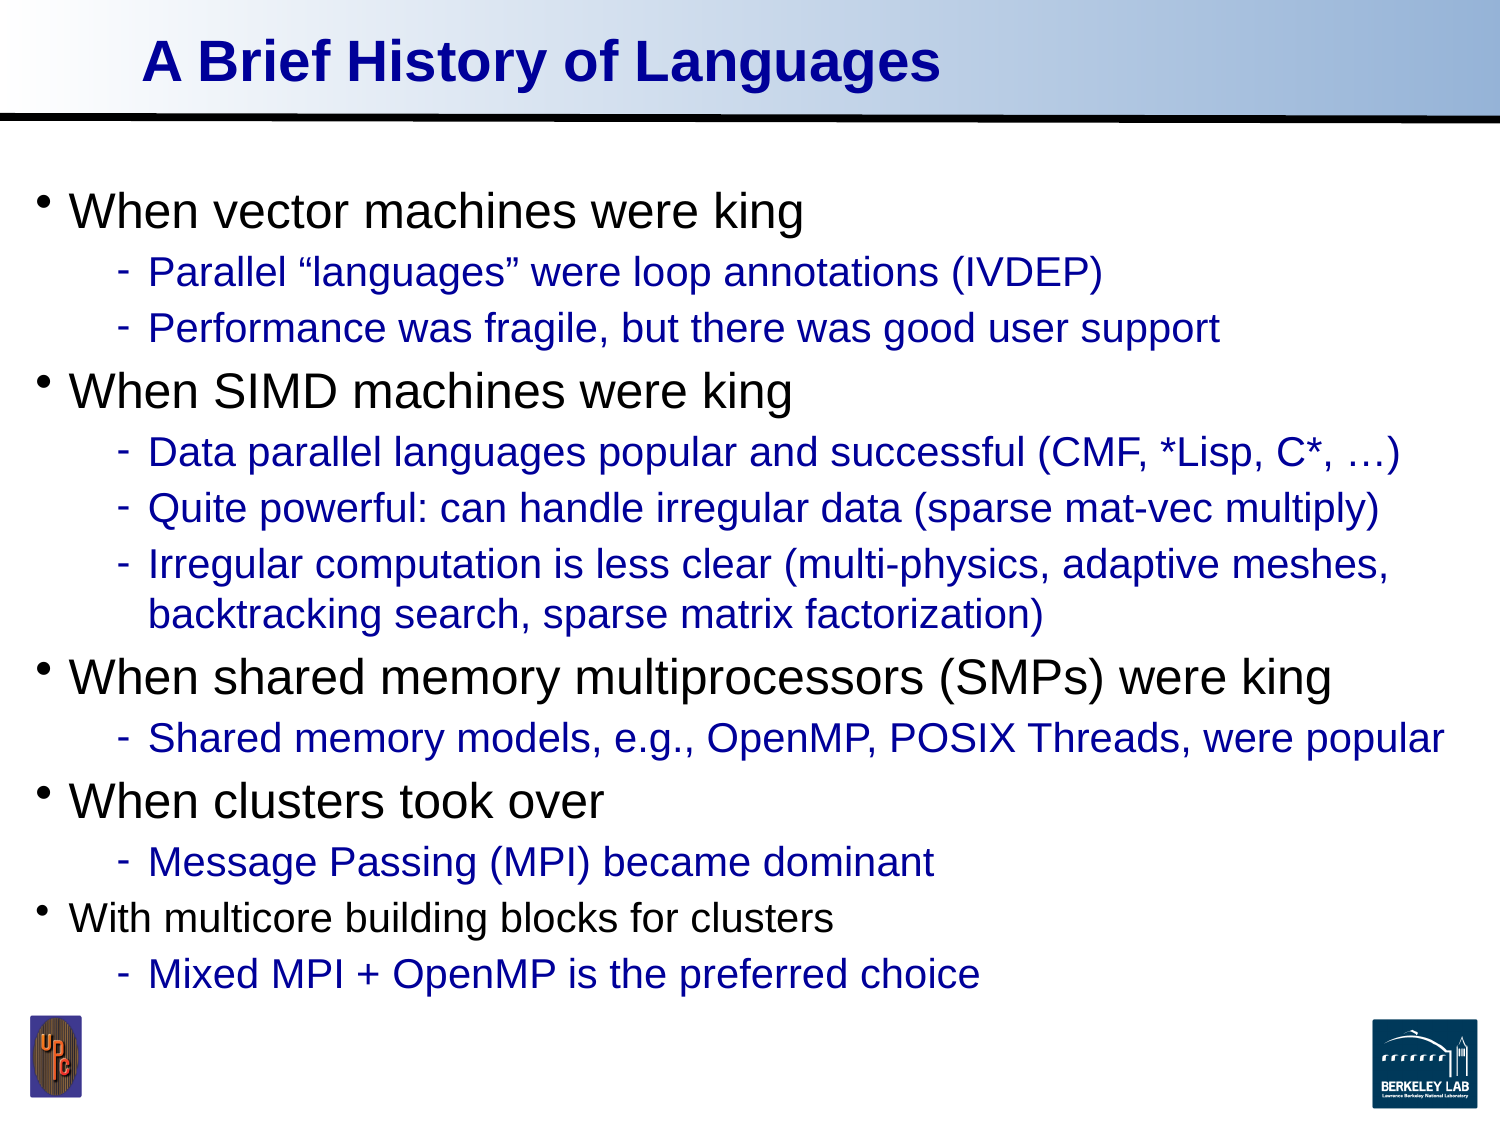

# A Brief History of Languages
When vector machines were king
Parallel “languages” were loop annotations (IVDEP)
Performance was fragile, but there was good user support
When SIMD machines were king
Data parallel languages popular and successful (CMF, *Lisp, C*, …)
Quite powerful: can handle irregular data (sparse mat-vec multiply)
Irregular computation is less clear (multi-physics, adaptive meshes, backtracking search, sparse matrix factorization)
When shared memory multiprocessors (SMPs) were king
Shared memory models, e.g., OpenMP, POSIX Threads, were popular
When clusters took over
Message Passing (MPI) became dominant
With multicore building blocks for clusters
Mixed MPI + OpenMP is the preferred choice